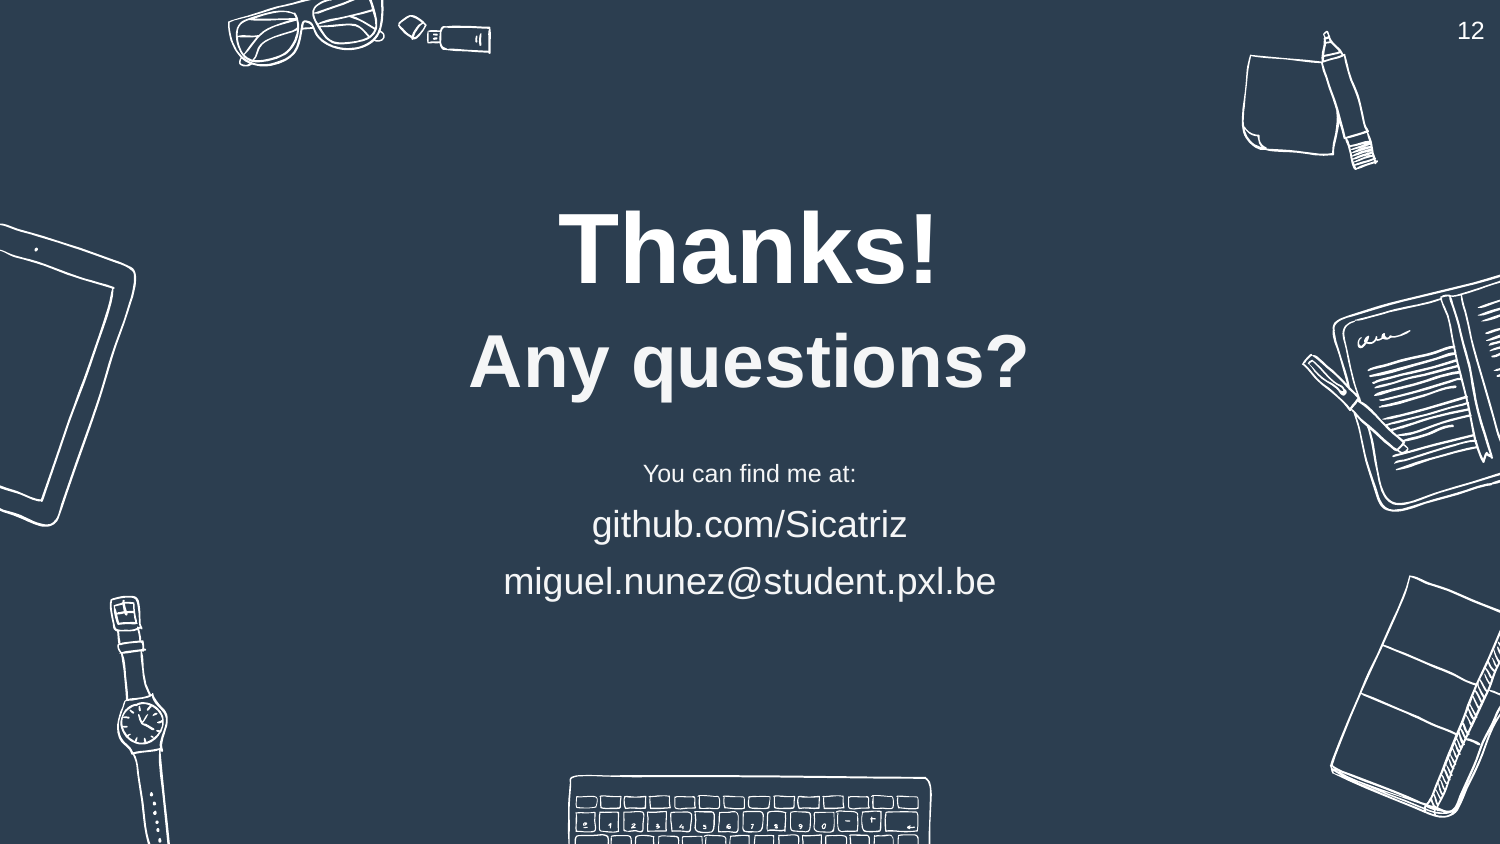

12
Thanks!
Any questions?
You can find me at:
github.com/Sicatriz
miguel.nunez@student.pxl.be